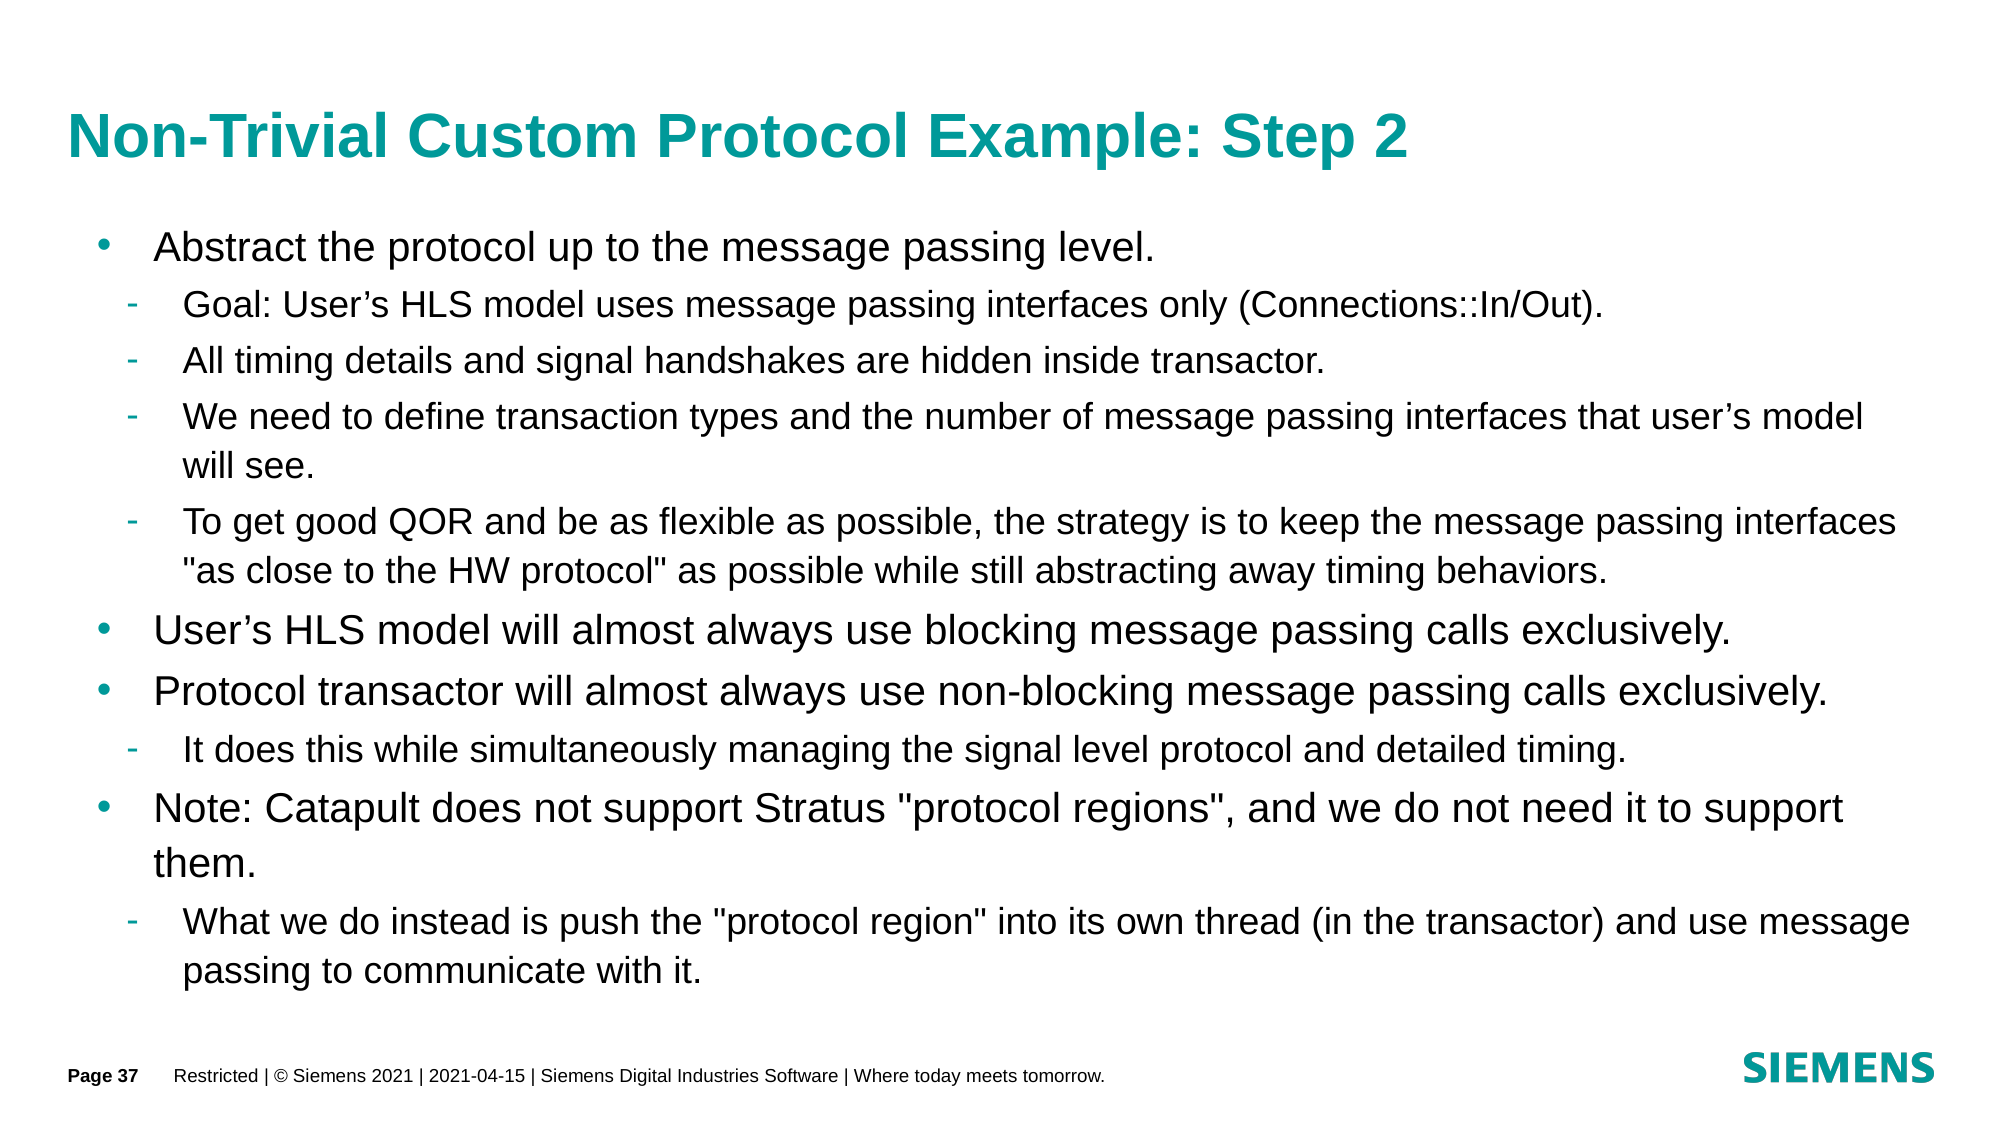

# Non-Trivial Custom Protocol Example: Step 2
Abstract the protocol up to the message passing level.
Goal: User’s HLS model uses message passing interfaces only (Connections::In/Out).
All timing details and signal handshakes are hidden inside transactor.
We need to define transaction types and the number of message passing interfaces that user’s model will see.
To get good QOR and be as flexible as possible, the strategy is to keep the message passing interfaces "as close to the HW protocol" as possible while still abstracting away timing behaviors.
User’s HLS model will almost always use blocking message passing calls exclusively.
Protocol transactor will almost always use non-blocking message passing calls exclusively.
It does this while simultaneously managing the signal level protocol and detailed timing.
Note: Catapult does not support Stratus "protocol regions", and we do not need it to support them.
What we do instead is push the "protocol region" into its own thread (in the transactor) and use message passing to communicate with it.

Page 37
Restricted | © Siemens 2021 | 2021-04-15 | Siemens Digital Industries Software | Where today meets tomorrow.